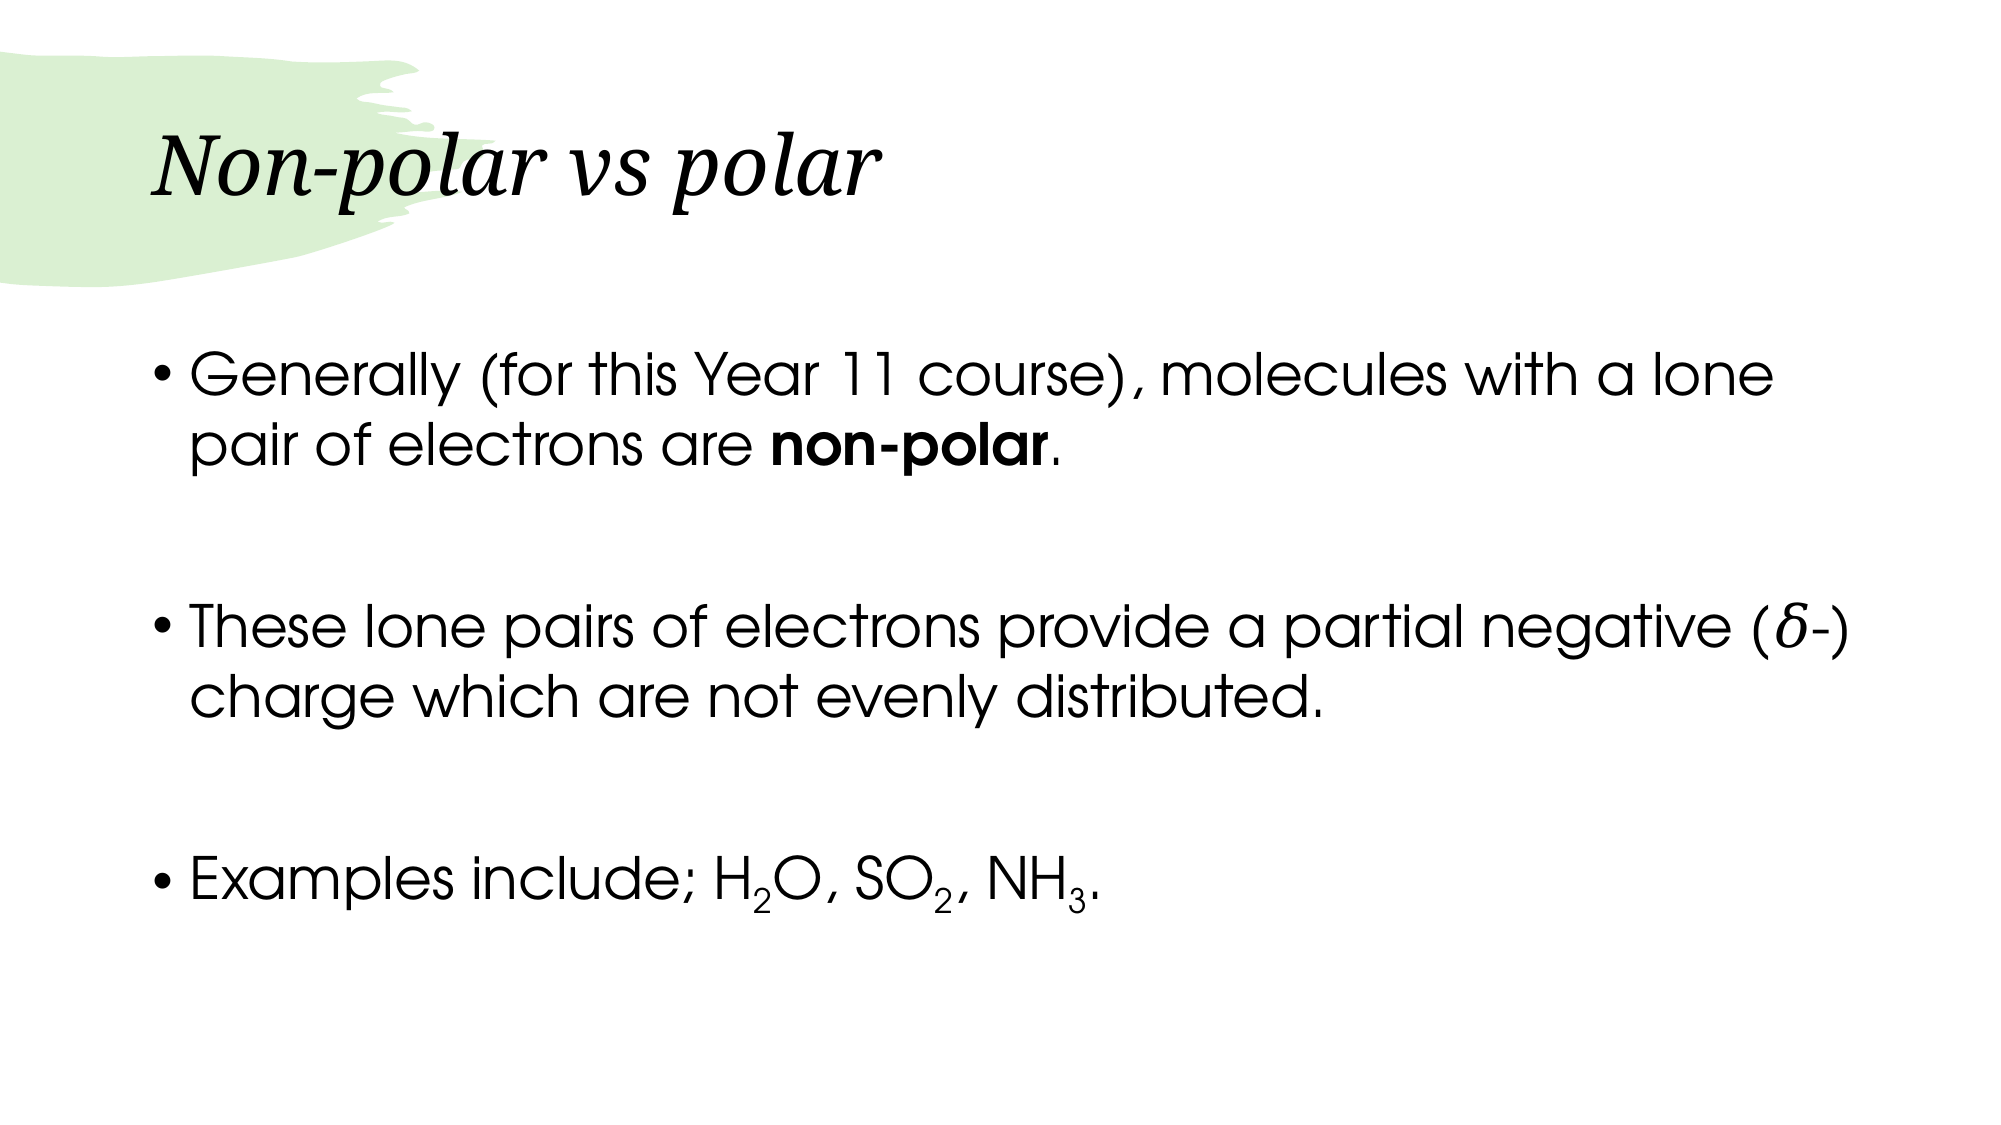

# Non-polar vs polar
Generally (for this Year 11 course), molecules with a lone pair of electrons are non-polar.

These lone pairs of electrons provide a partial negative (𝛿-) charge which are not evenly distributed.

Examples include; H2O, SO2, NH3.